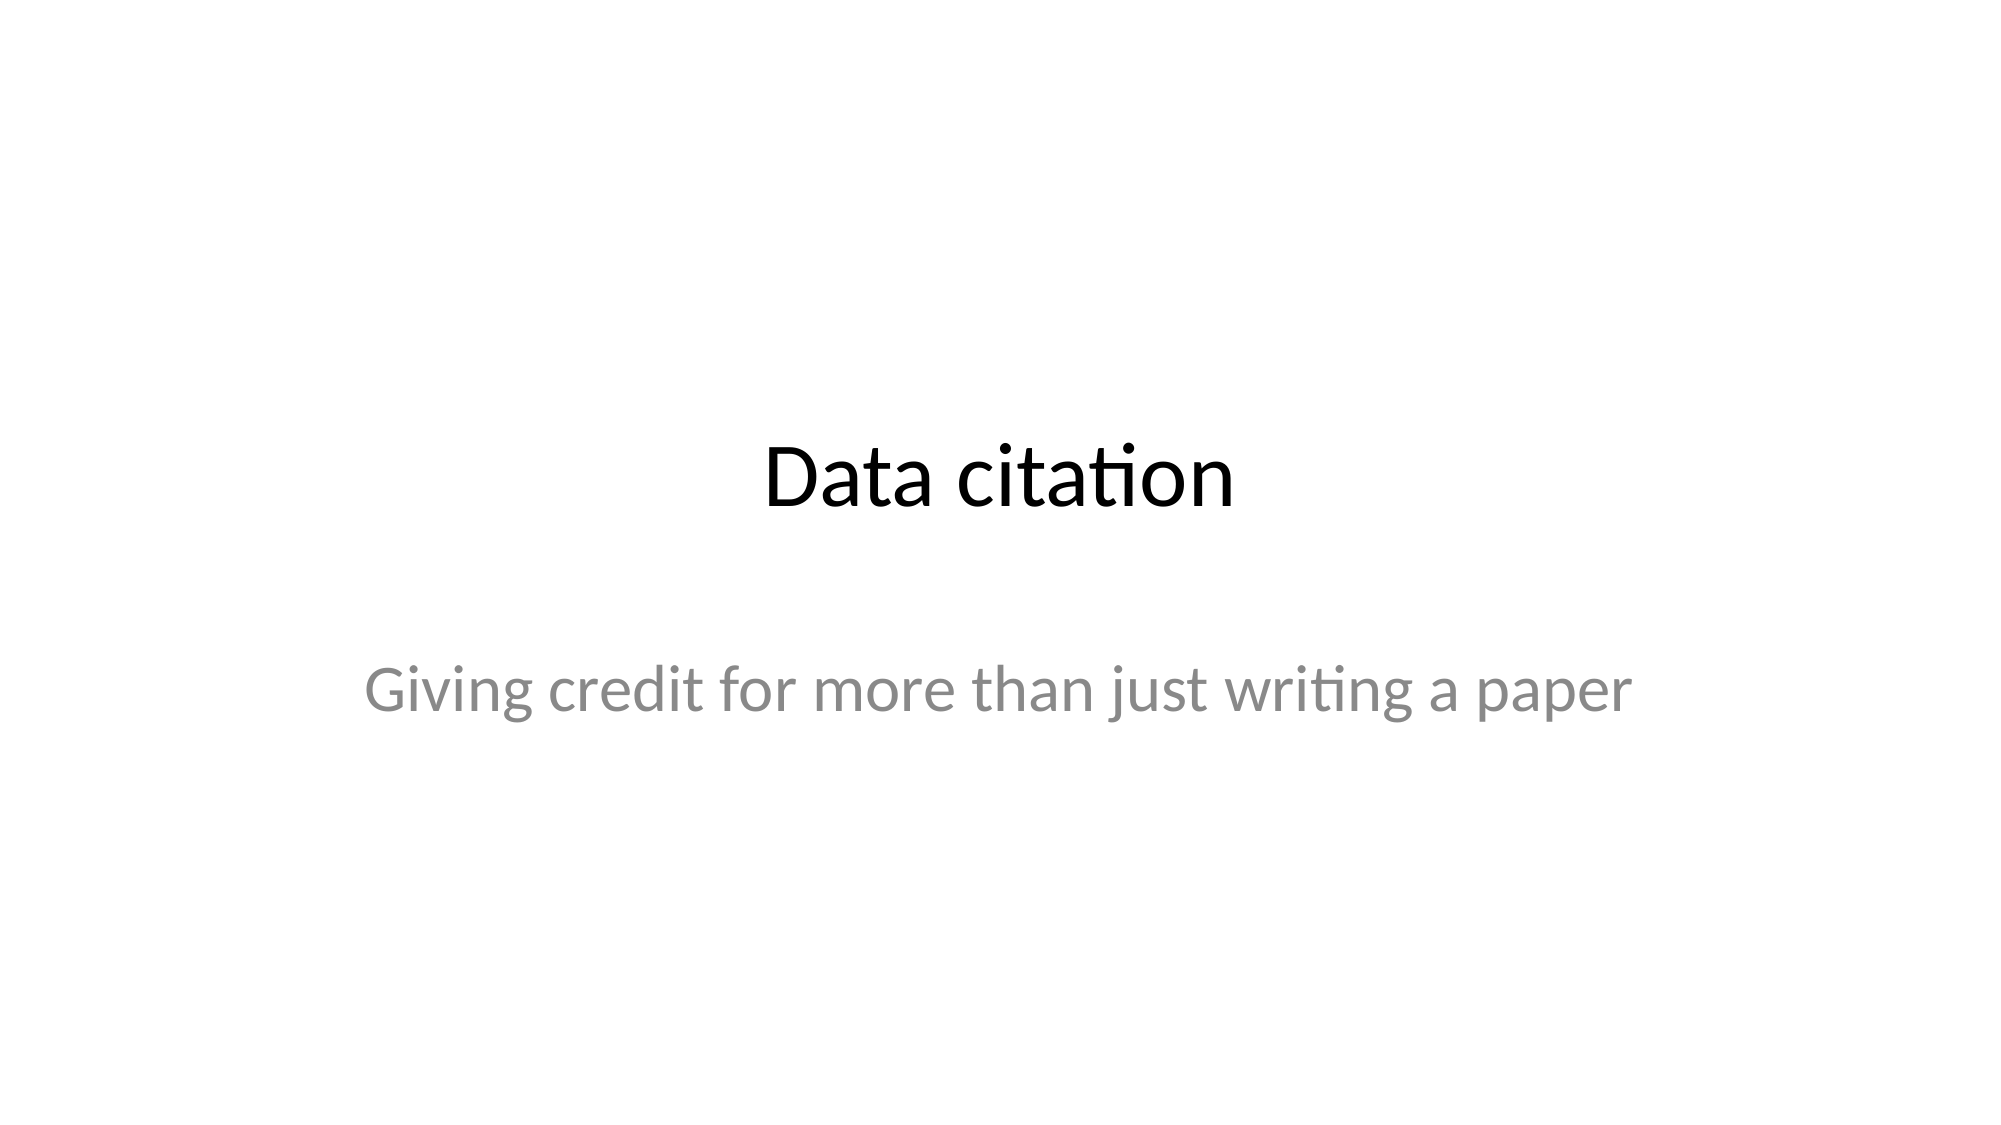

# Data citation
Giving credit for more than just writing a paper